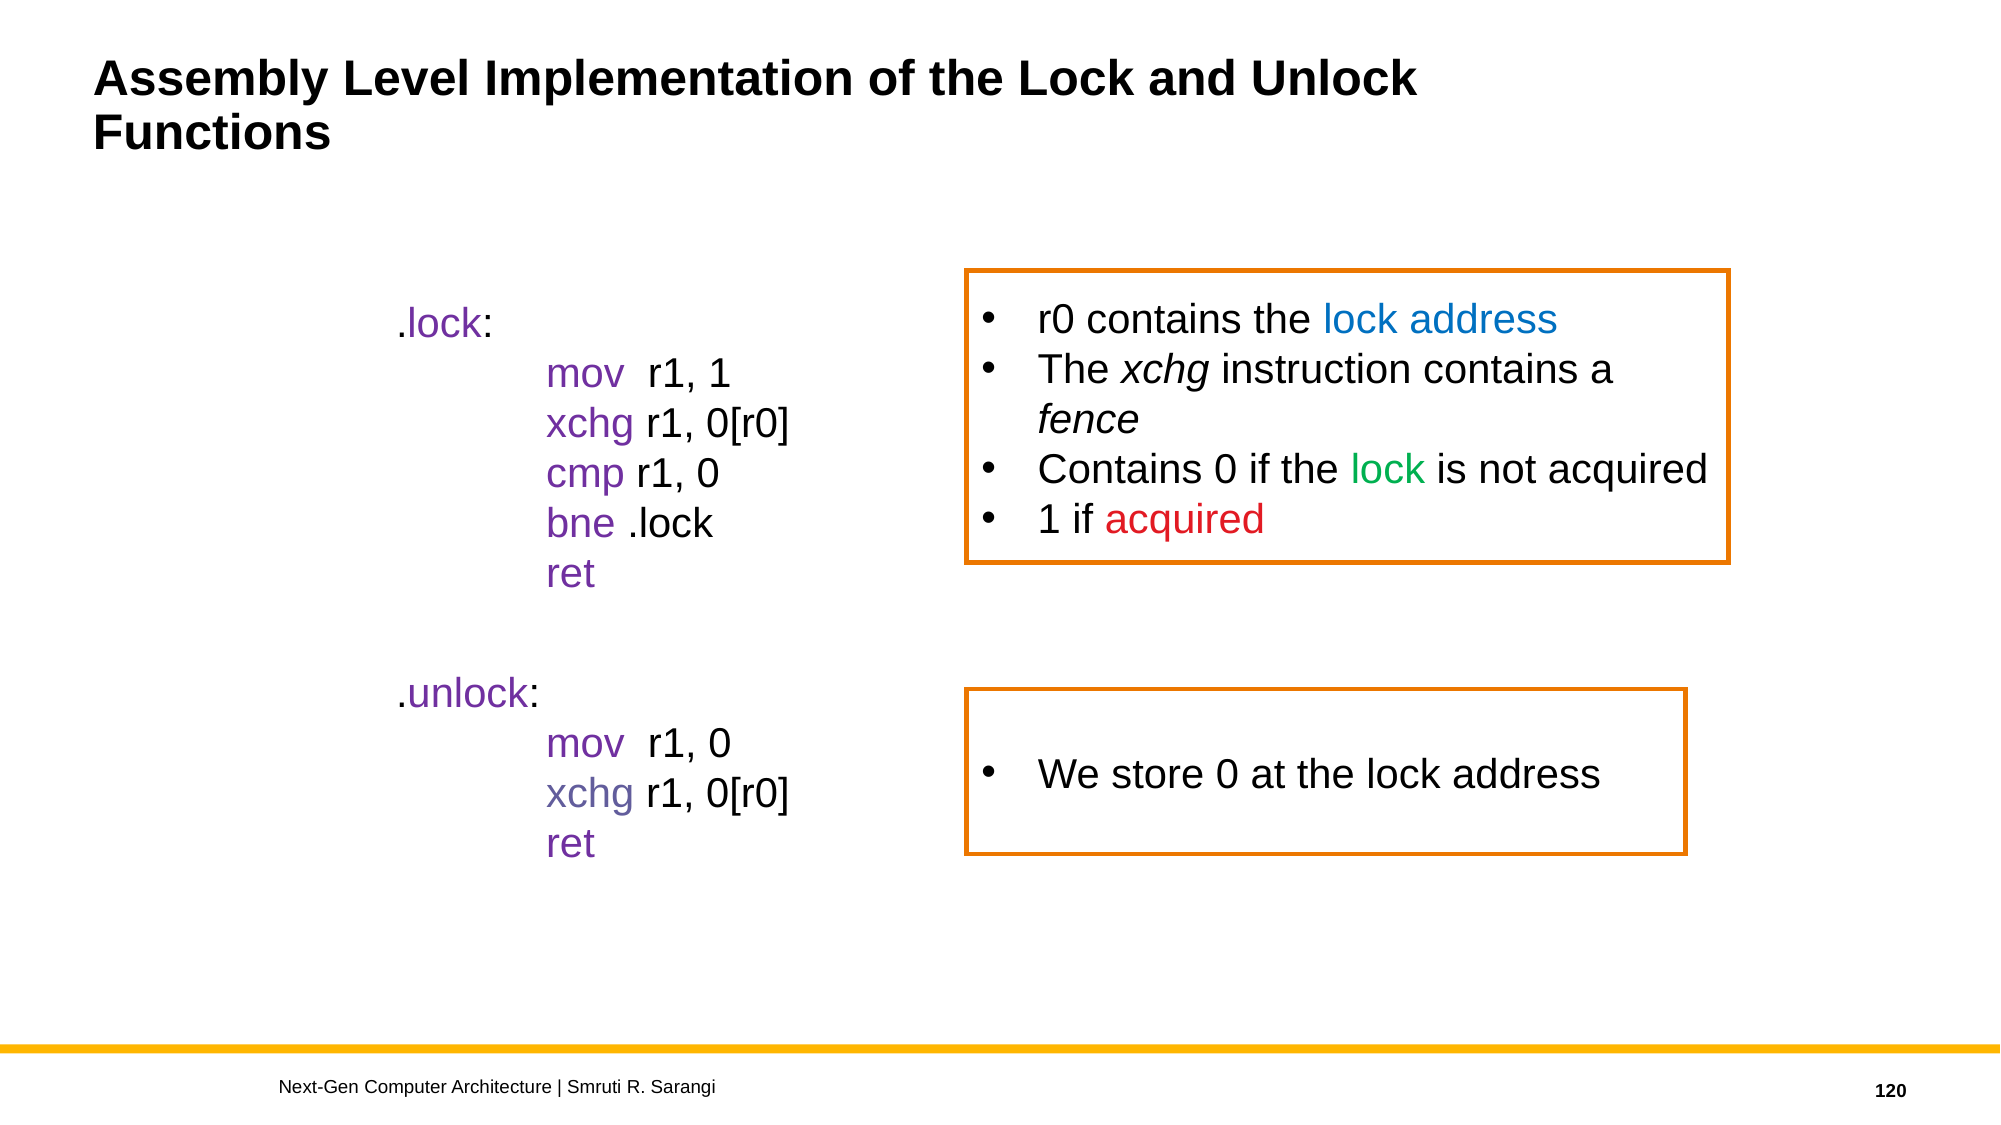

# Assembly Level Implementation of the Lock and Unlock Functions
r0 contains the lock address
The xchg instruction contains a fence
Contains 0 if the lock is not acquired
1 if acquired
.lock:
	mov  r1, 1
	xchg r1, 0[r0]
	cmp r1, 0
	bne .lock
	ret
.unlock:
	mov  r1, 0
	xchg r1, 0[r0]
	ret

We store 0 at the lock address
Next-Gen Computer Architecture | Smruti R. Sarangi
120